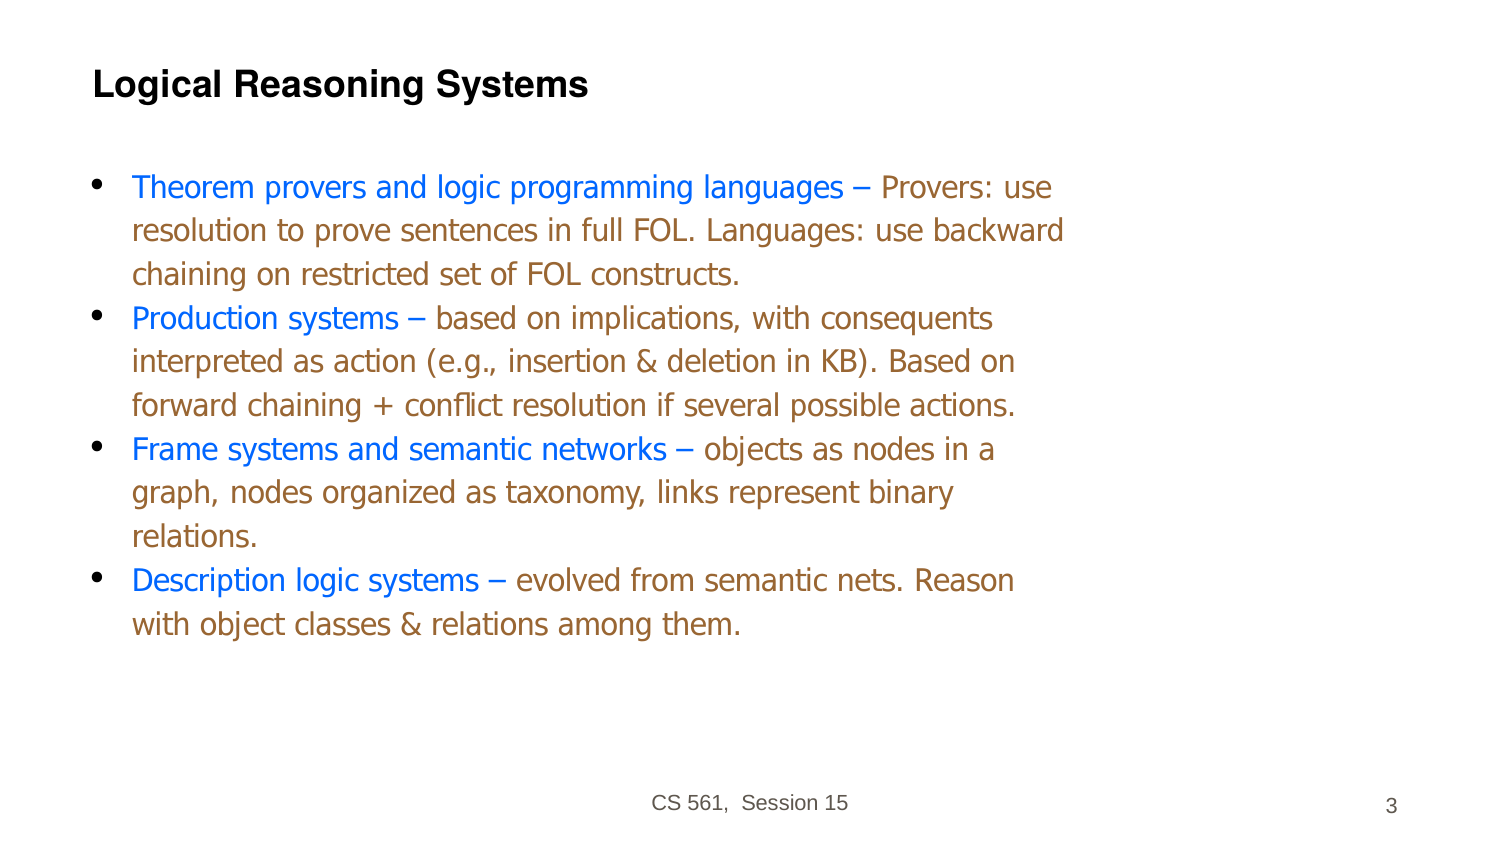

# Logical Reasoning Systems
Theorem provers and logic programming languages – Provers: use
	resolution to prove sentences in full FOL. Languages: use backward
 	chaining on restricted set of FOL constructs.
Production systems – based on implications, with consequents
 	interpreted as action (e.g., insertion & deletion in KB). Based on
	forward chaining + conflict resolution if several possible actions.
Frame systems and semantic networks – objects as nodes in a
	graph, nodes organized as taxonomy, links represent binary
	relations.
Description logic systems – evolved from semantic nets. Reason
	with object classes & relations among them.
CS 561,  Session 15
3